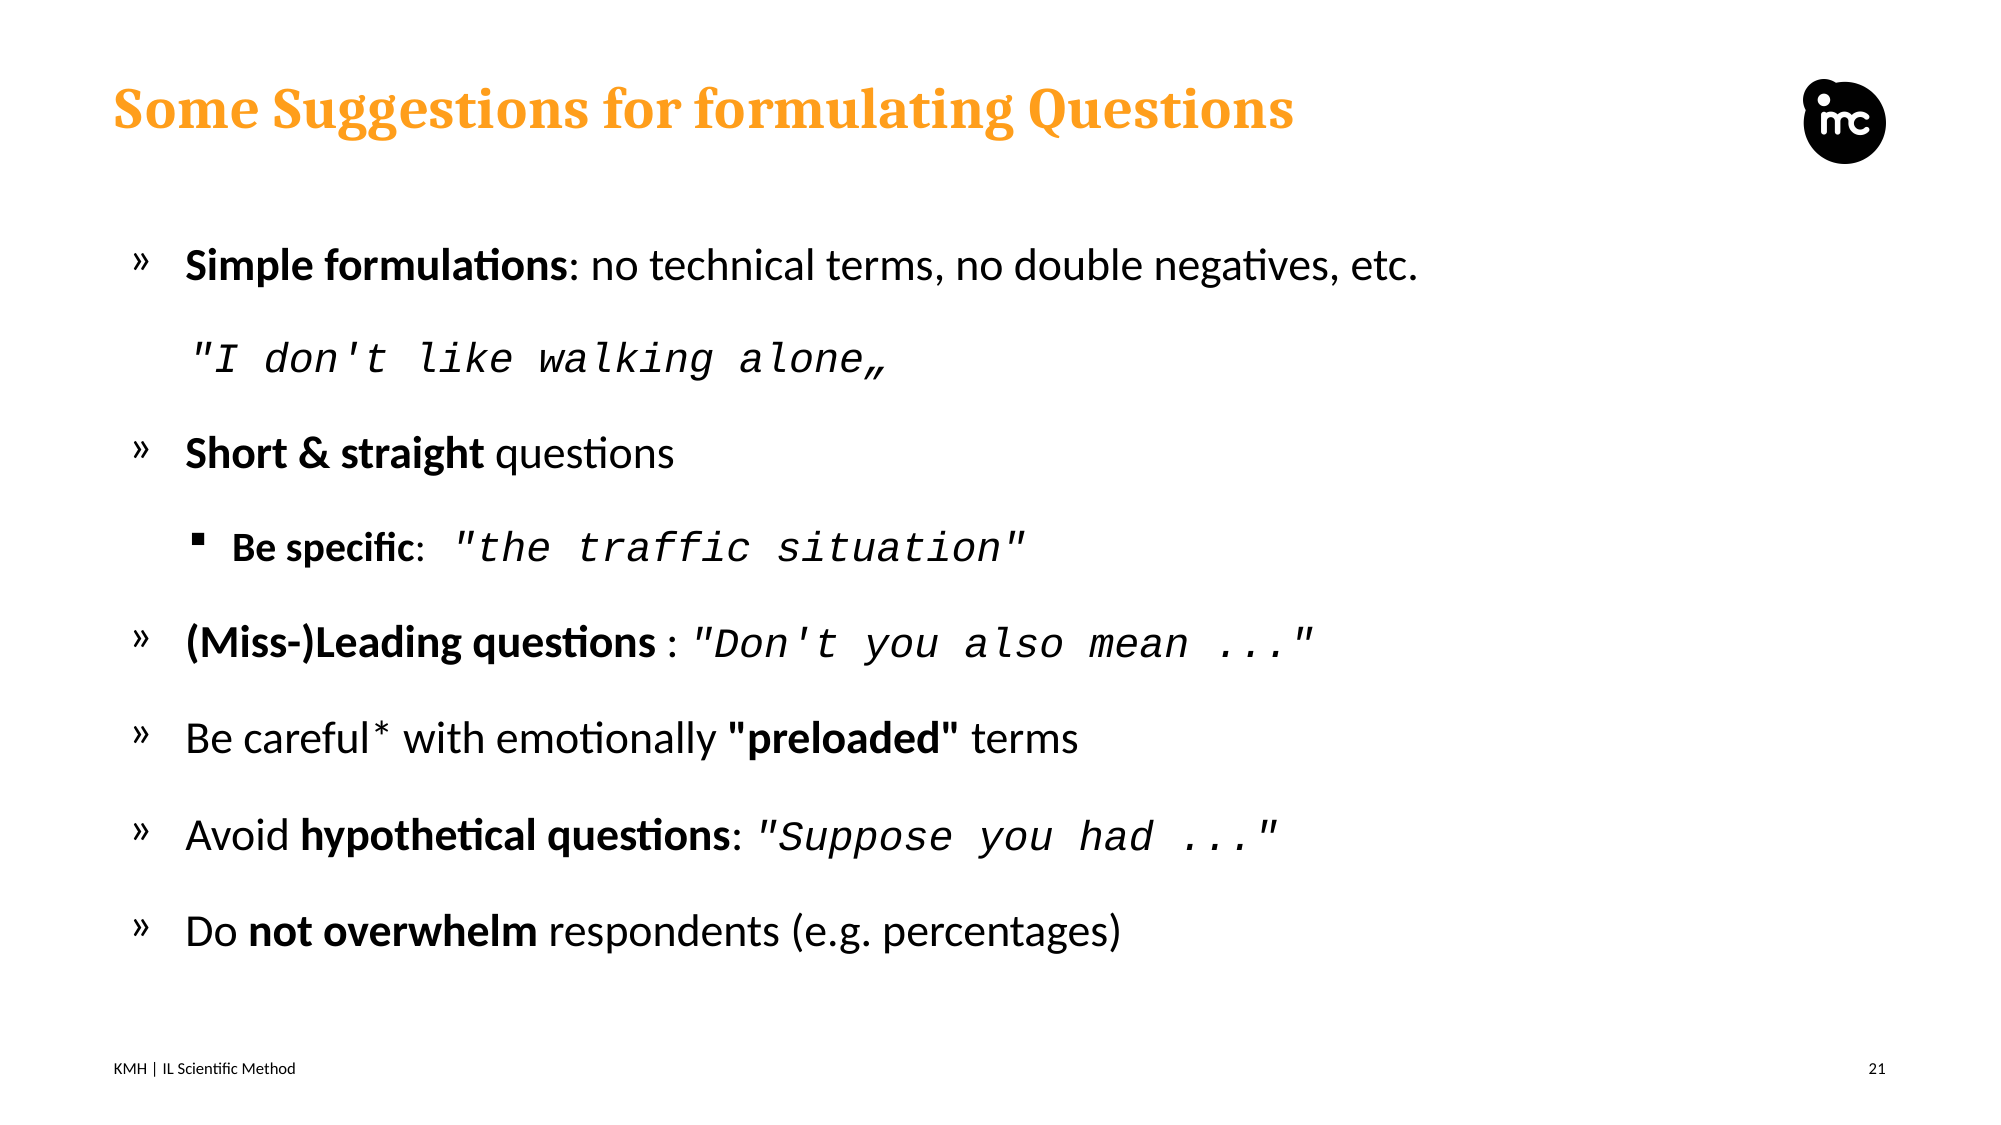

# Some Suggestions for formulating Questions
Simple formulations: no technical terms, no double negatives, etc.
"I don't like walking alone„
Short & straight questions
Be specific: "the traffic situation"
(Miss-)Leading questions : "Don't you also mean ..."
Be careful* with emotionally "preloaded" terms
Avoid hypothetical questions: "Suppose you had ..."
Do not overwhelm respondents (e.g. percentages)
KMH | IL Scientific Method

21